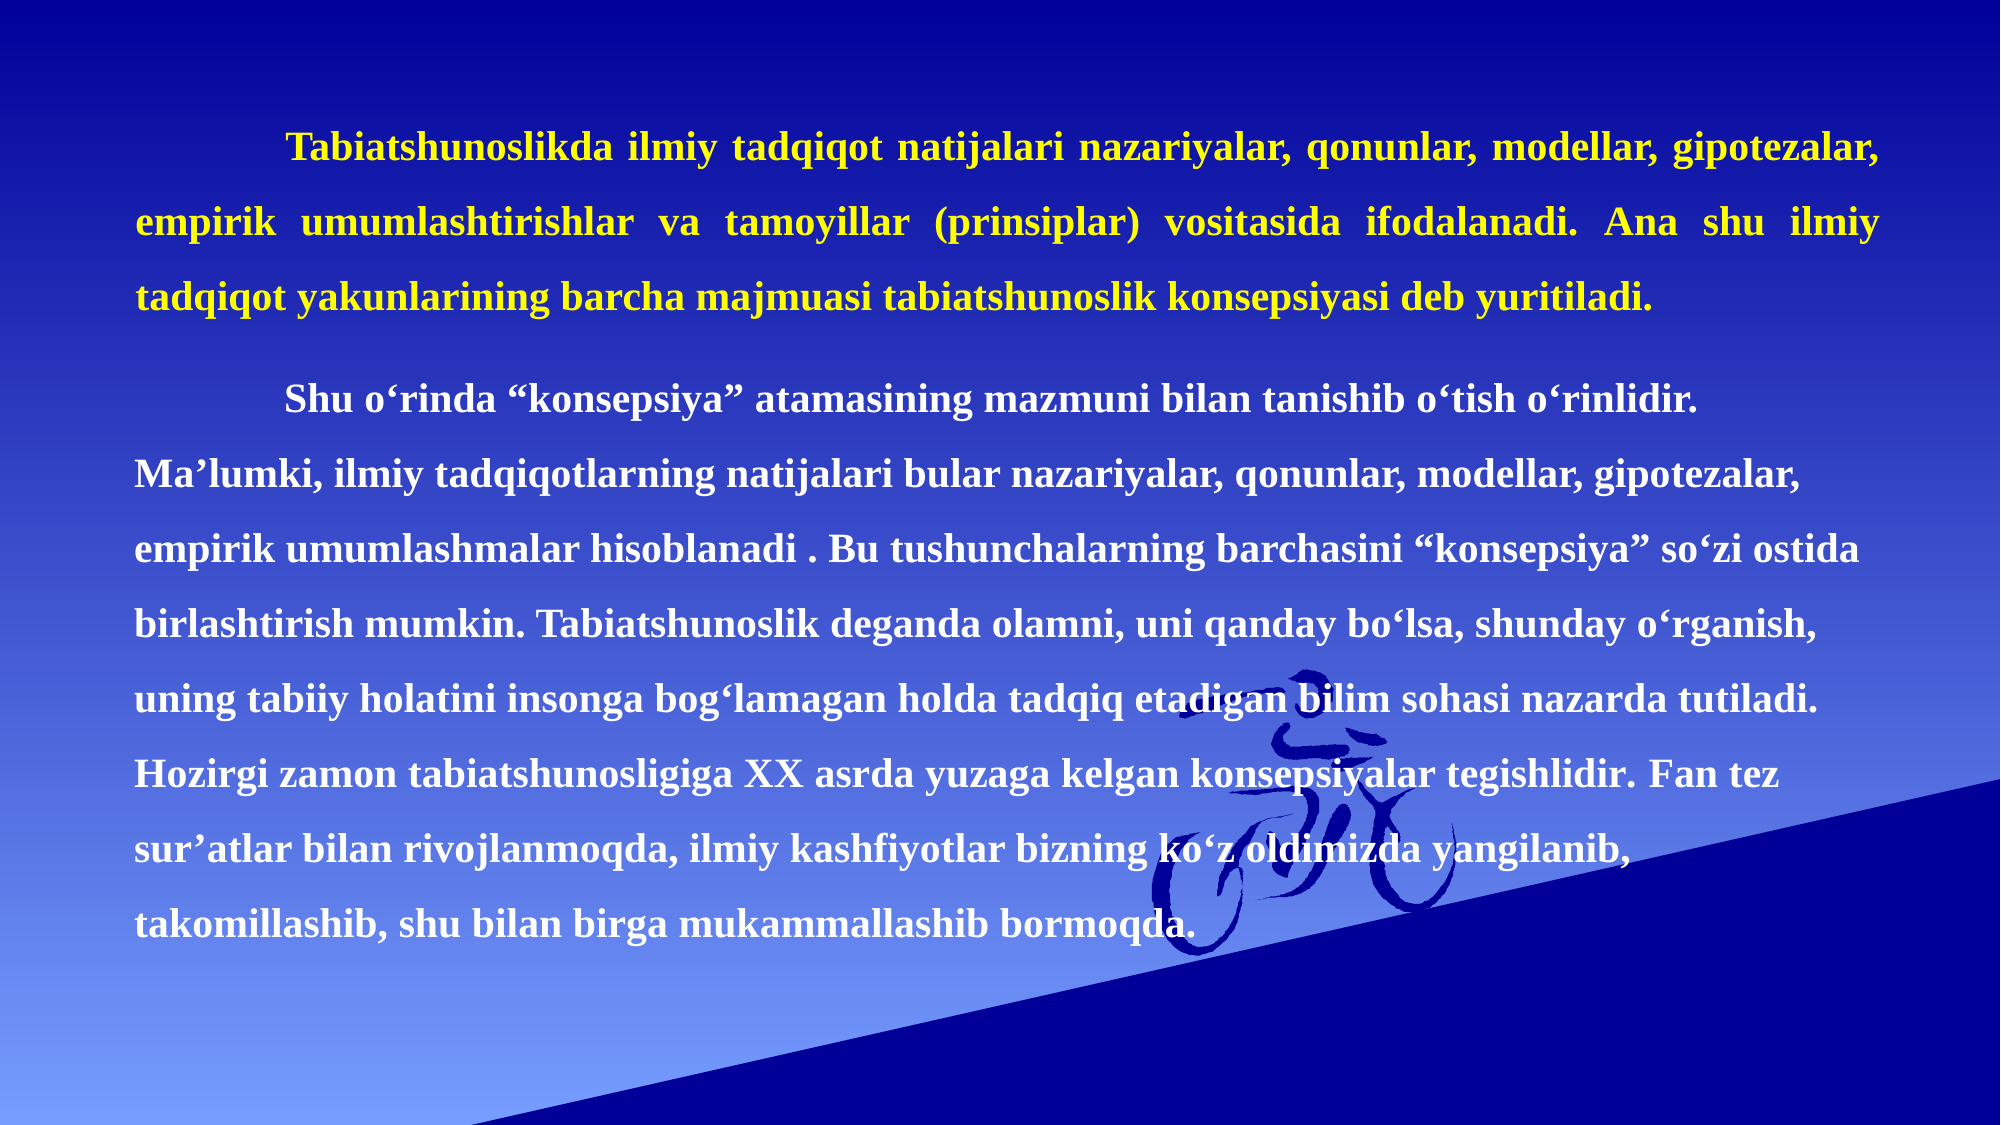

Tabiatshunoslikda ilmiy tadqiqot natijalari nazariyalar, qonunlar, modellar, gipotezalar, empirik umumlashtirishlar va tamoyillar (prinsiplar) vositasida ifodalanadi. Ana shu ilmiy tadqiqot yakunlarining barcha majmuasi tabiatshunoslik konsepsiyasi deb yuritiladi.
	Shu o‘rinda “konsepsiya” atamasining mazmuni bilan tanishib o‘tish o‘rinlidir. Ma’lumki, ilmiy tadqiqotlarning natijalari bular nazariyalar, qonunlar, modellar, gipotezalar, empirik umumlashmalar hisoblanadi . Bu tushunchalarning barchasini “konsepsiya” so‘zi ostida birlashtirish mumkin. Tabiatshunoslik deganda olamni, uni qanday bo‘lsa, shunday o‘rganish, uning tabiiy holatini insonga bog‘lamagan holda tadqiq etadigan bilim sohasi nazarda tutiladi. Hozirgi zamon tabiatshunosligiga XX asrda yuzaga kelgan konsepsiyalar tegishlidir. Fan tez sur’atlar bilan rivojlanmoqda, ilmiy kashfiyotlar bizning ko‘z oldimizda yangilanib, takomillashib, shu bilan birga mukammallashib bormoqda.